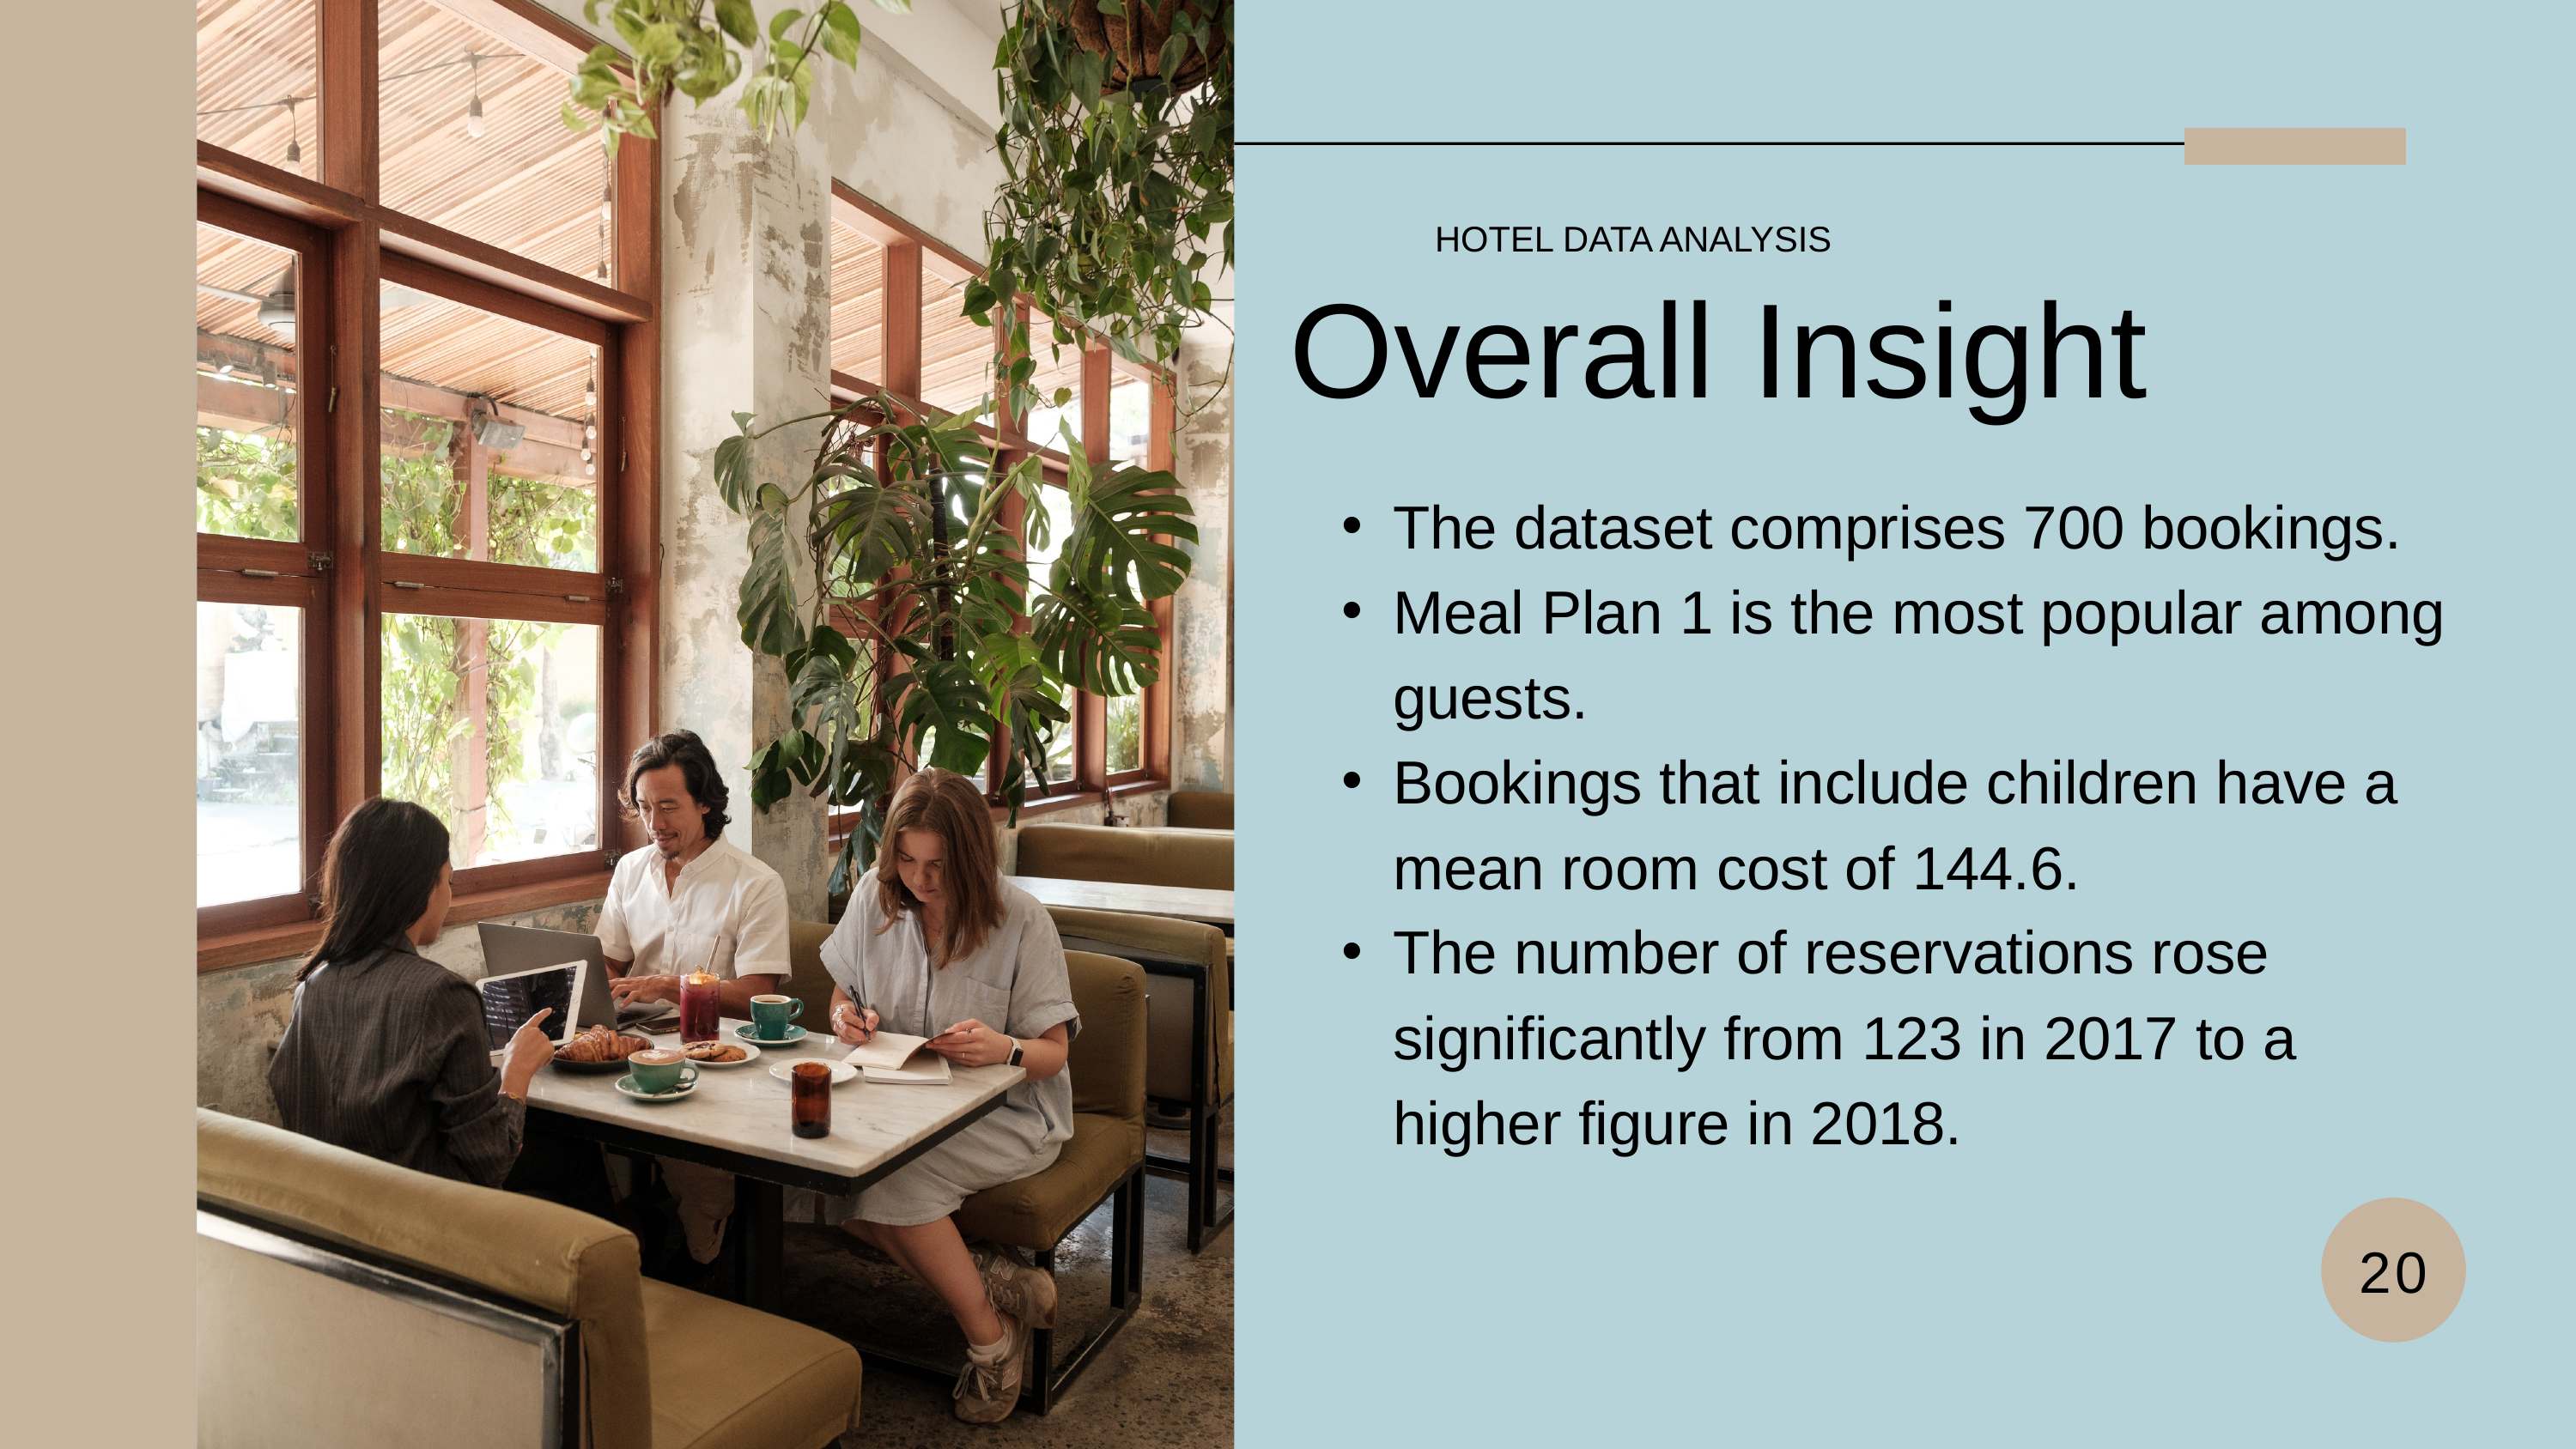

HOTEL DATA ANALYSIS
Overall Insight
The dataset comprises 700 bookings.
Meal Plan 1 is the most popular among guests.
Bookings that include children have a mean room cost of 144.6.
The number of reservations rose significantly from 123 in 2017 to a higher figure in 2018.

20